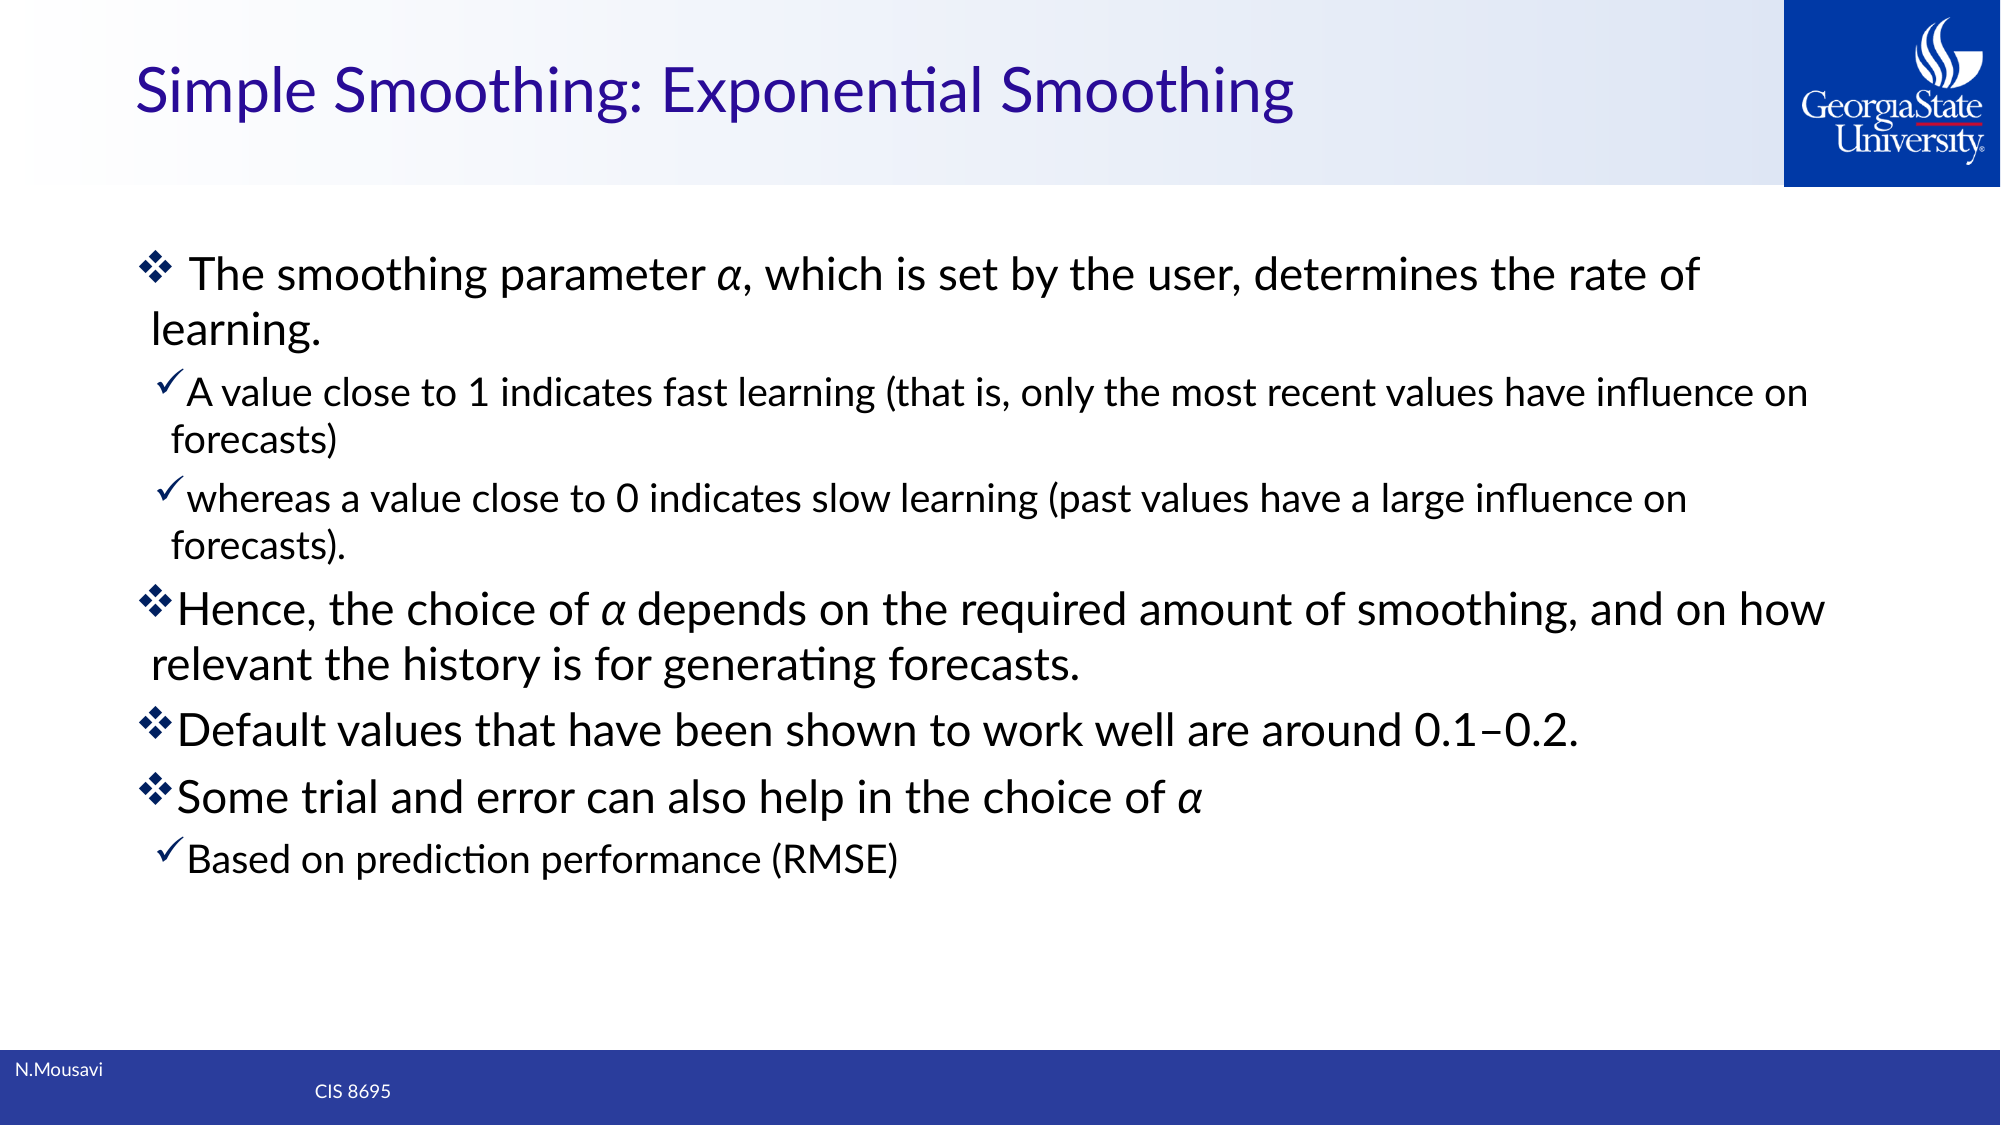

# Simple Smoothing: Exponential Smoothing
 The smoothing parameter α, which is set by the user, determines the rate of learning.
A value close to 1 indicates fast learning (that is, only the most recent values have influence on forecasts)
whereas a value close to 0 indicates slow learning (past values have a large influence on forecasts).
Hence, the choice of α depends on the required amount of smoothing, and on how relevant the history is for generating forecasts.
Default values that have been shown to work well are around 0.1–0.2.
Some trial and error can also help in the choice of α
Based on prediction performance (RMSE)